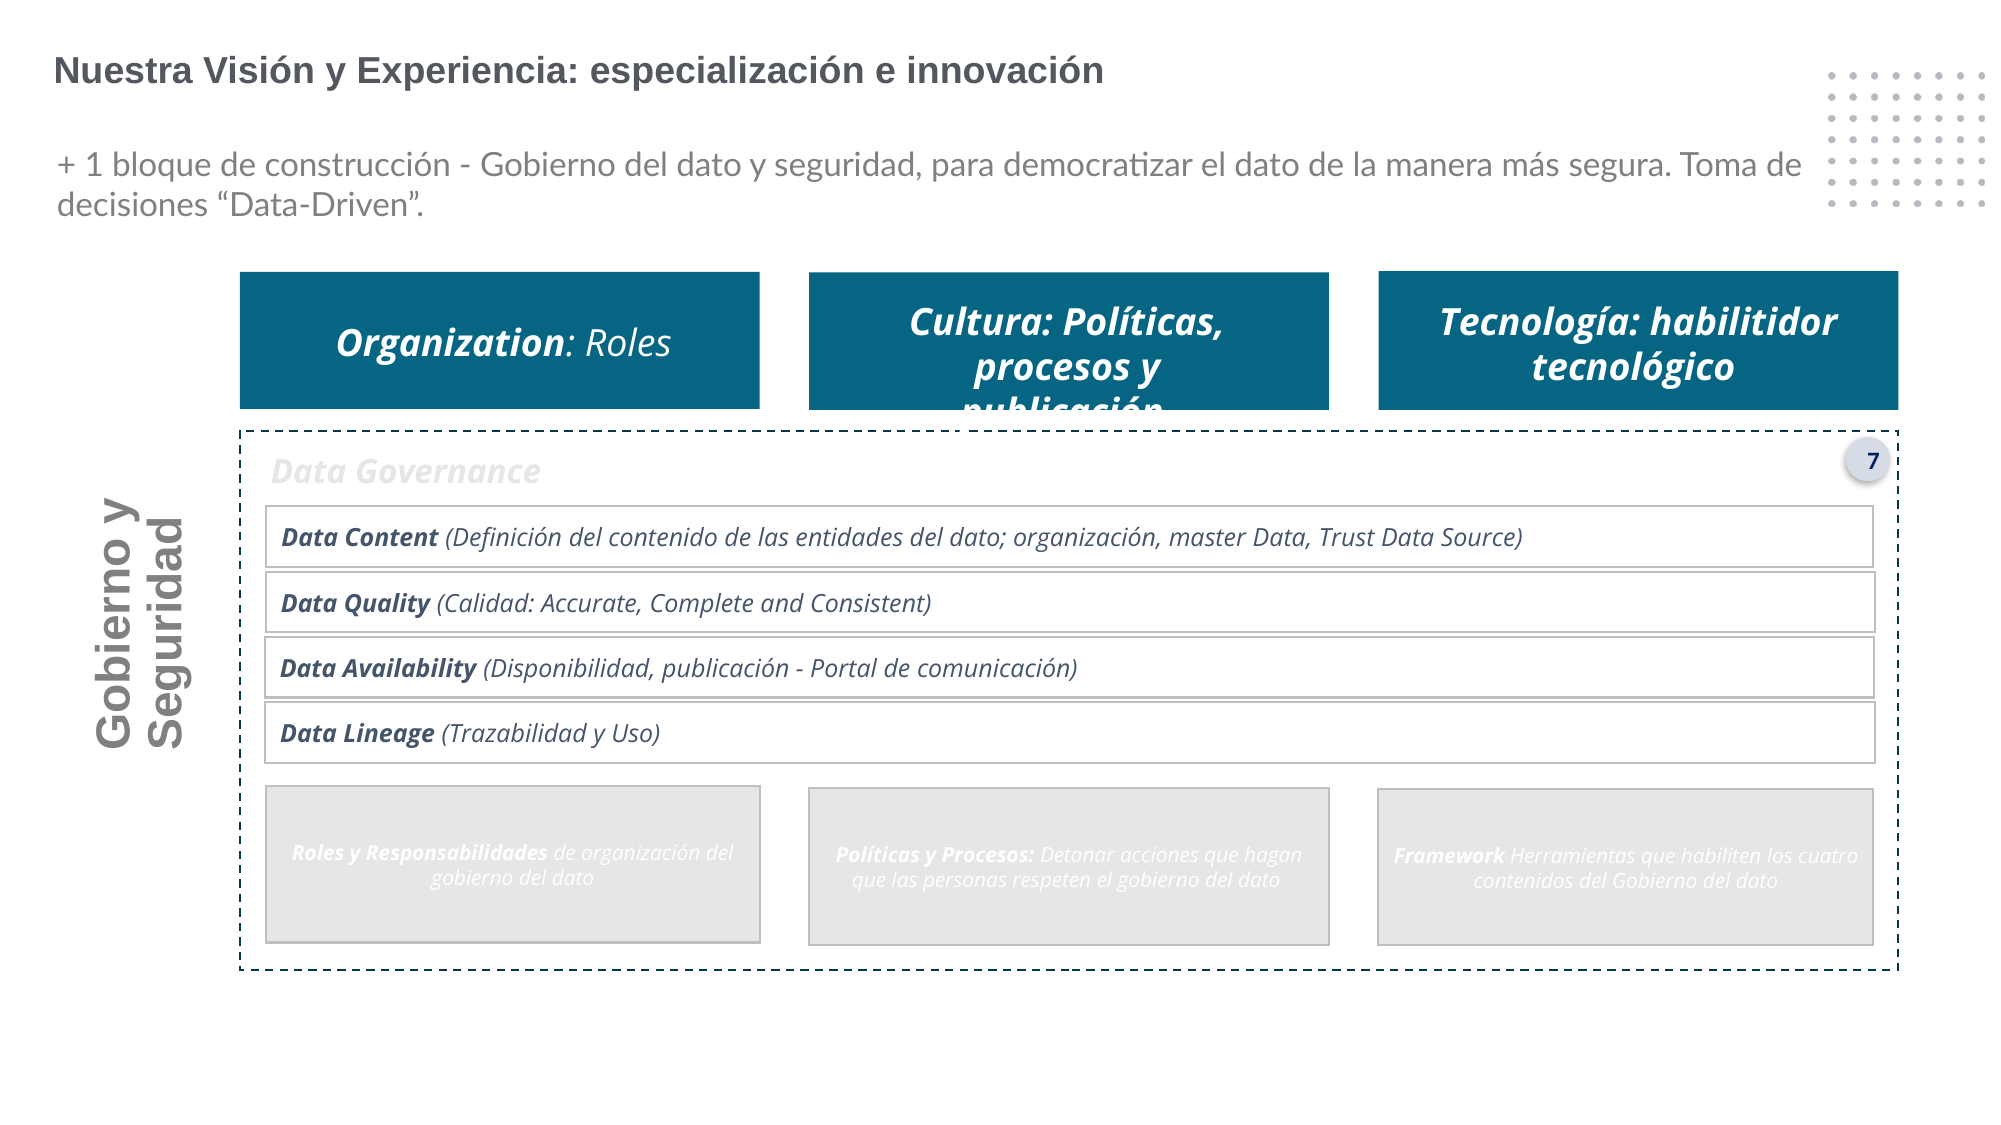

Nuestra Visión y Experiencia: especialización e innovación
+ 1 bloque de construcción - Gobierno del dato y seguridad, para democratizar el dato de la manera más segura. Toma de decisiones “Data-Driven”.

Cultura: Políticas, procesos y publicación
Tecnología: habilitidor tecnológico
Organization: Roles

7
Data Governance
Data Content (Definición del contenido de las entidades del dato; organización, master Data, Trust Data Source)
Gobierno y Seguridad
Data Quality (Calidad: Accurate, Complete and Consistent)
Data Availability (Disponibilidad, publicación - Portal de comunicación)
Data Lineage (Trazabilidad y Uso)
Roles y Responsabilidades de organización del gobierno del dato
Políticas y Procesos: Detonar acciones que hagan que las personas respeten el gobierno del dato
Framework Herramientas que habiliten los cuatro contenidos del Gobierno del dato